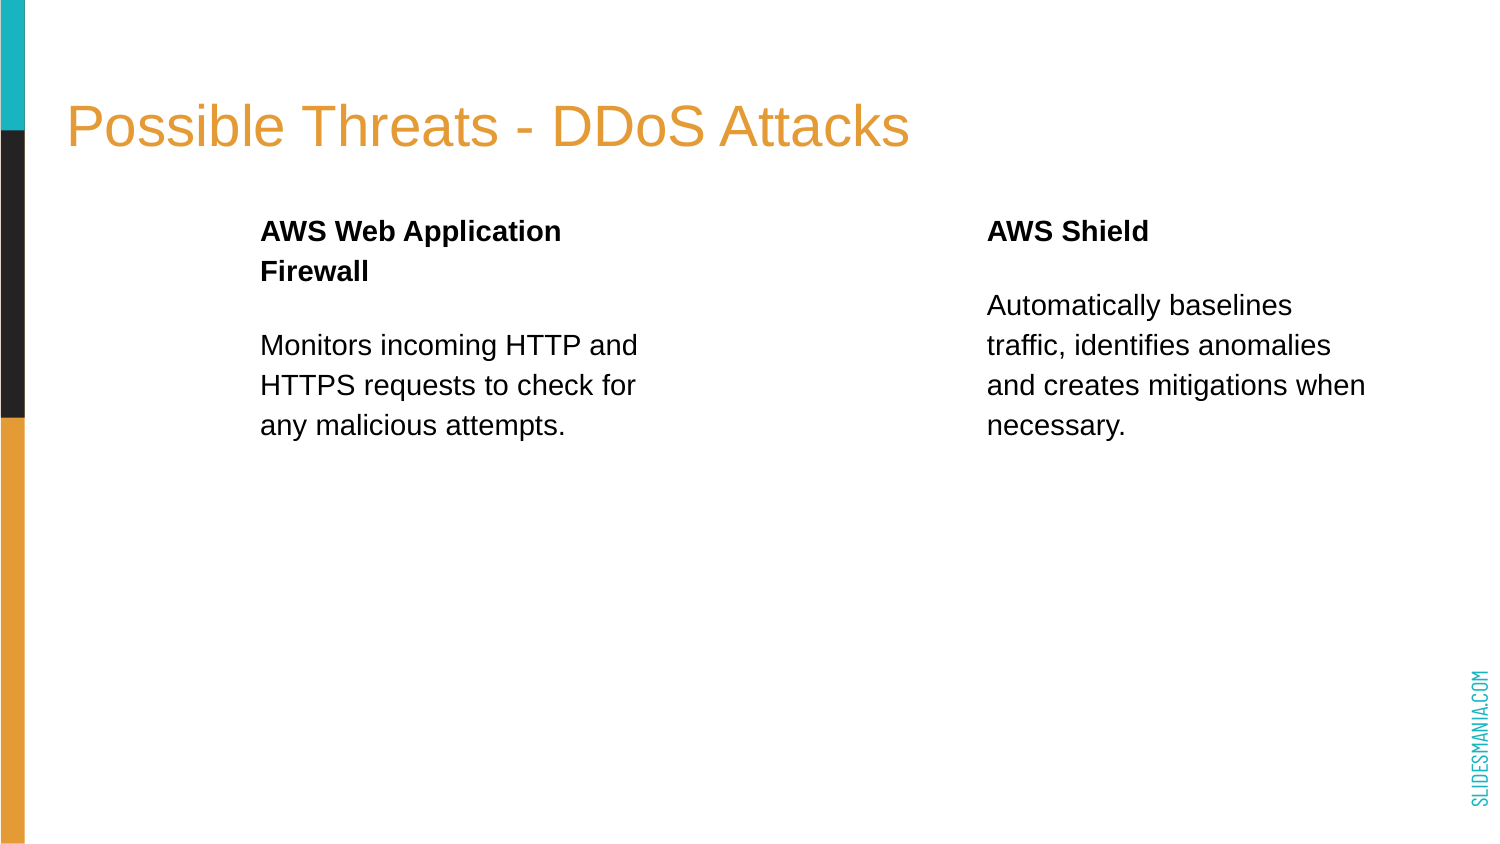

# Possible Threats - DDoS Attacks
AWS Web Application Firewall
Monitors incoming HTTP and HTTPS requests to check for any malicious attempts.

AWS Shield
Automatically baselines traffic, identifies anomalies and creates mitigations when necessary.